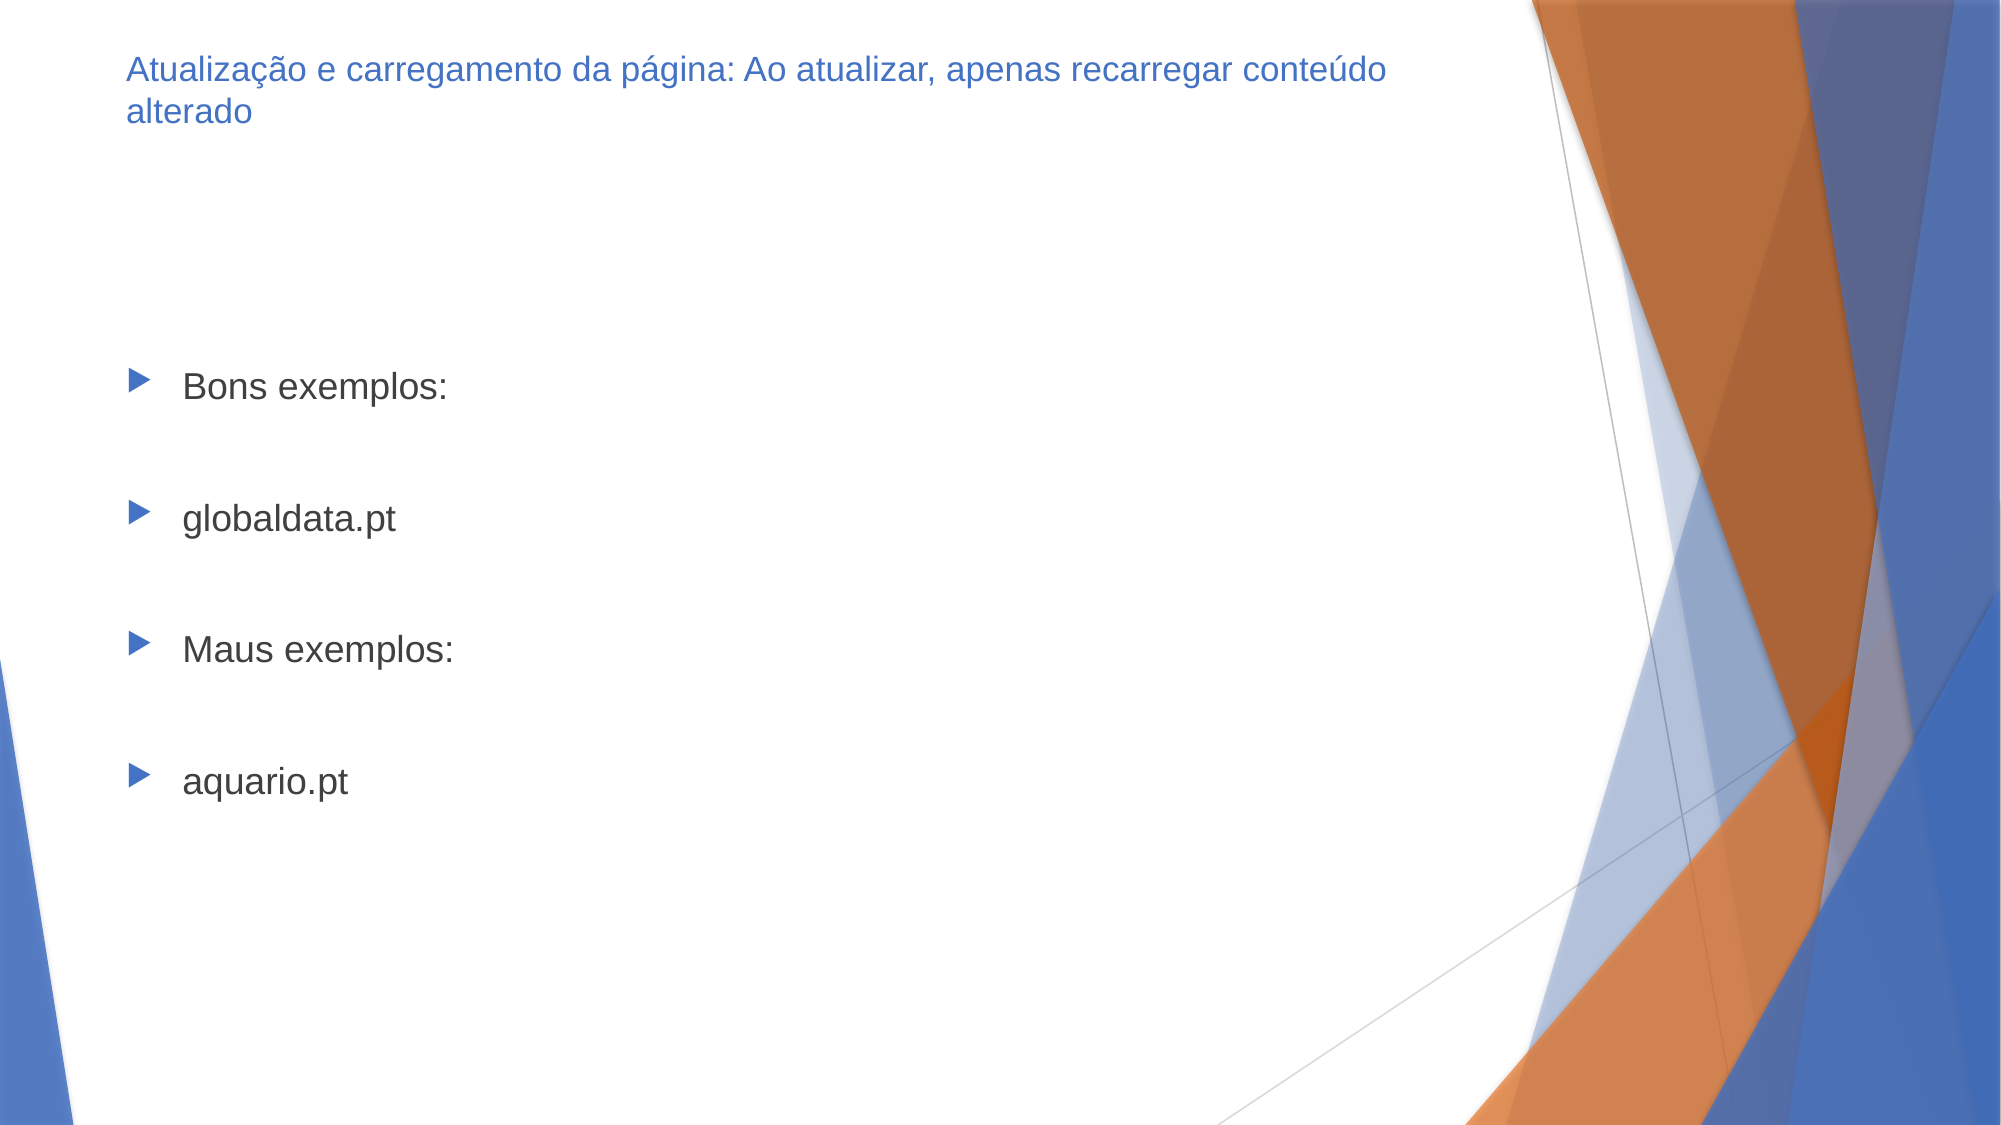

# Atualização e carregamento da página: Ao atualizar, apenas recarregar conteúdo alterado
Bons exemplos:

globaldata.pt

Maus exemplos:

aquario.pt